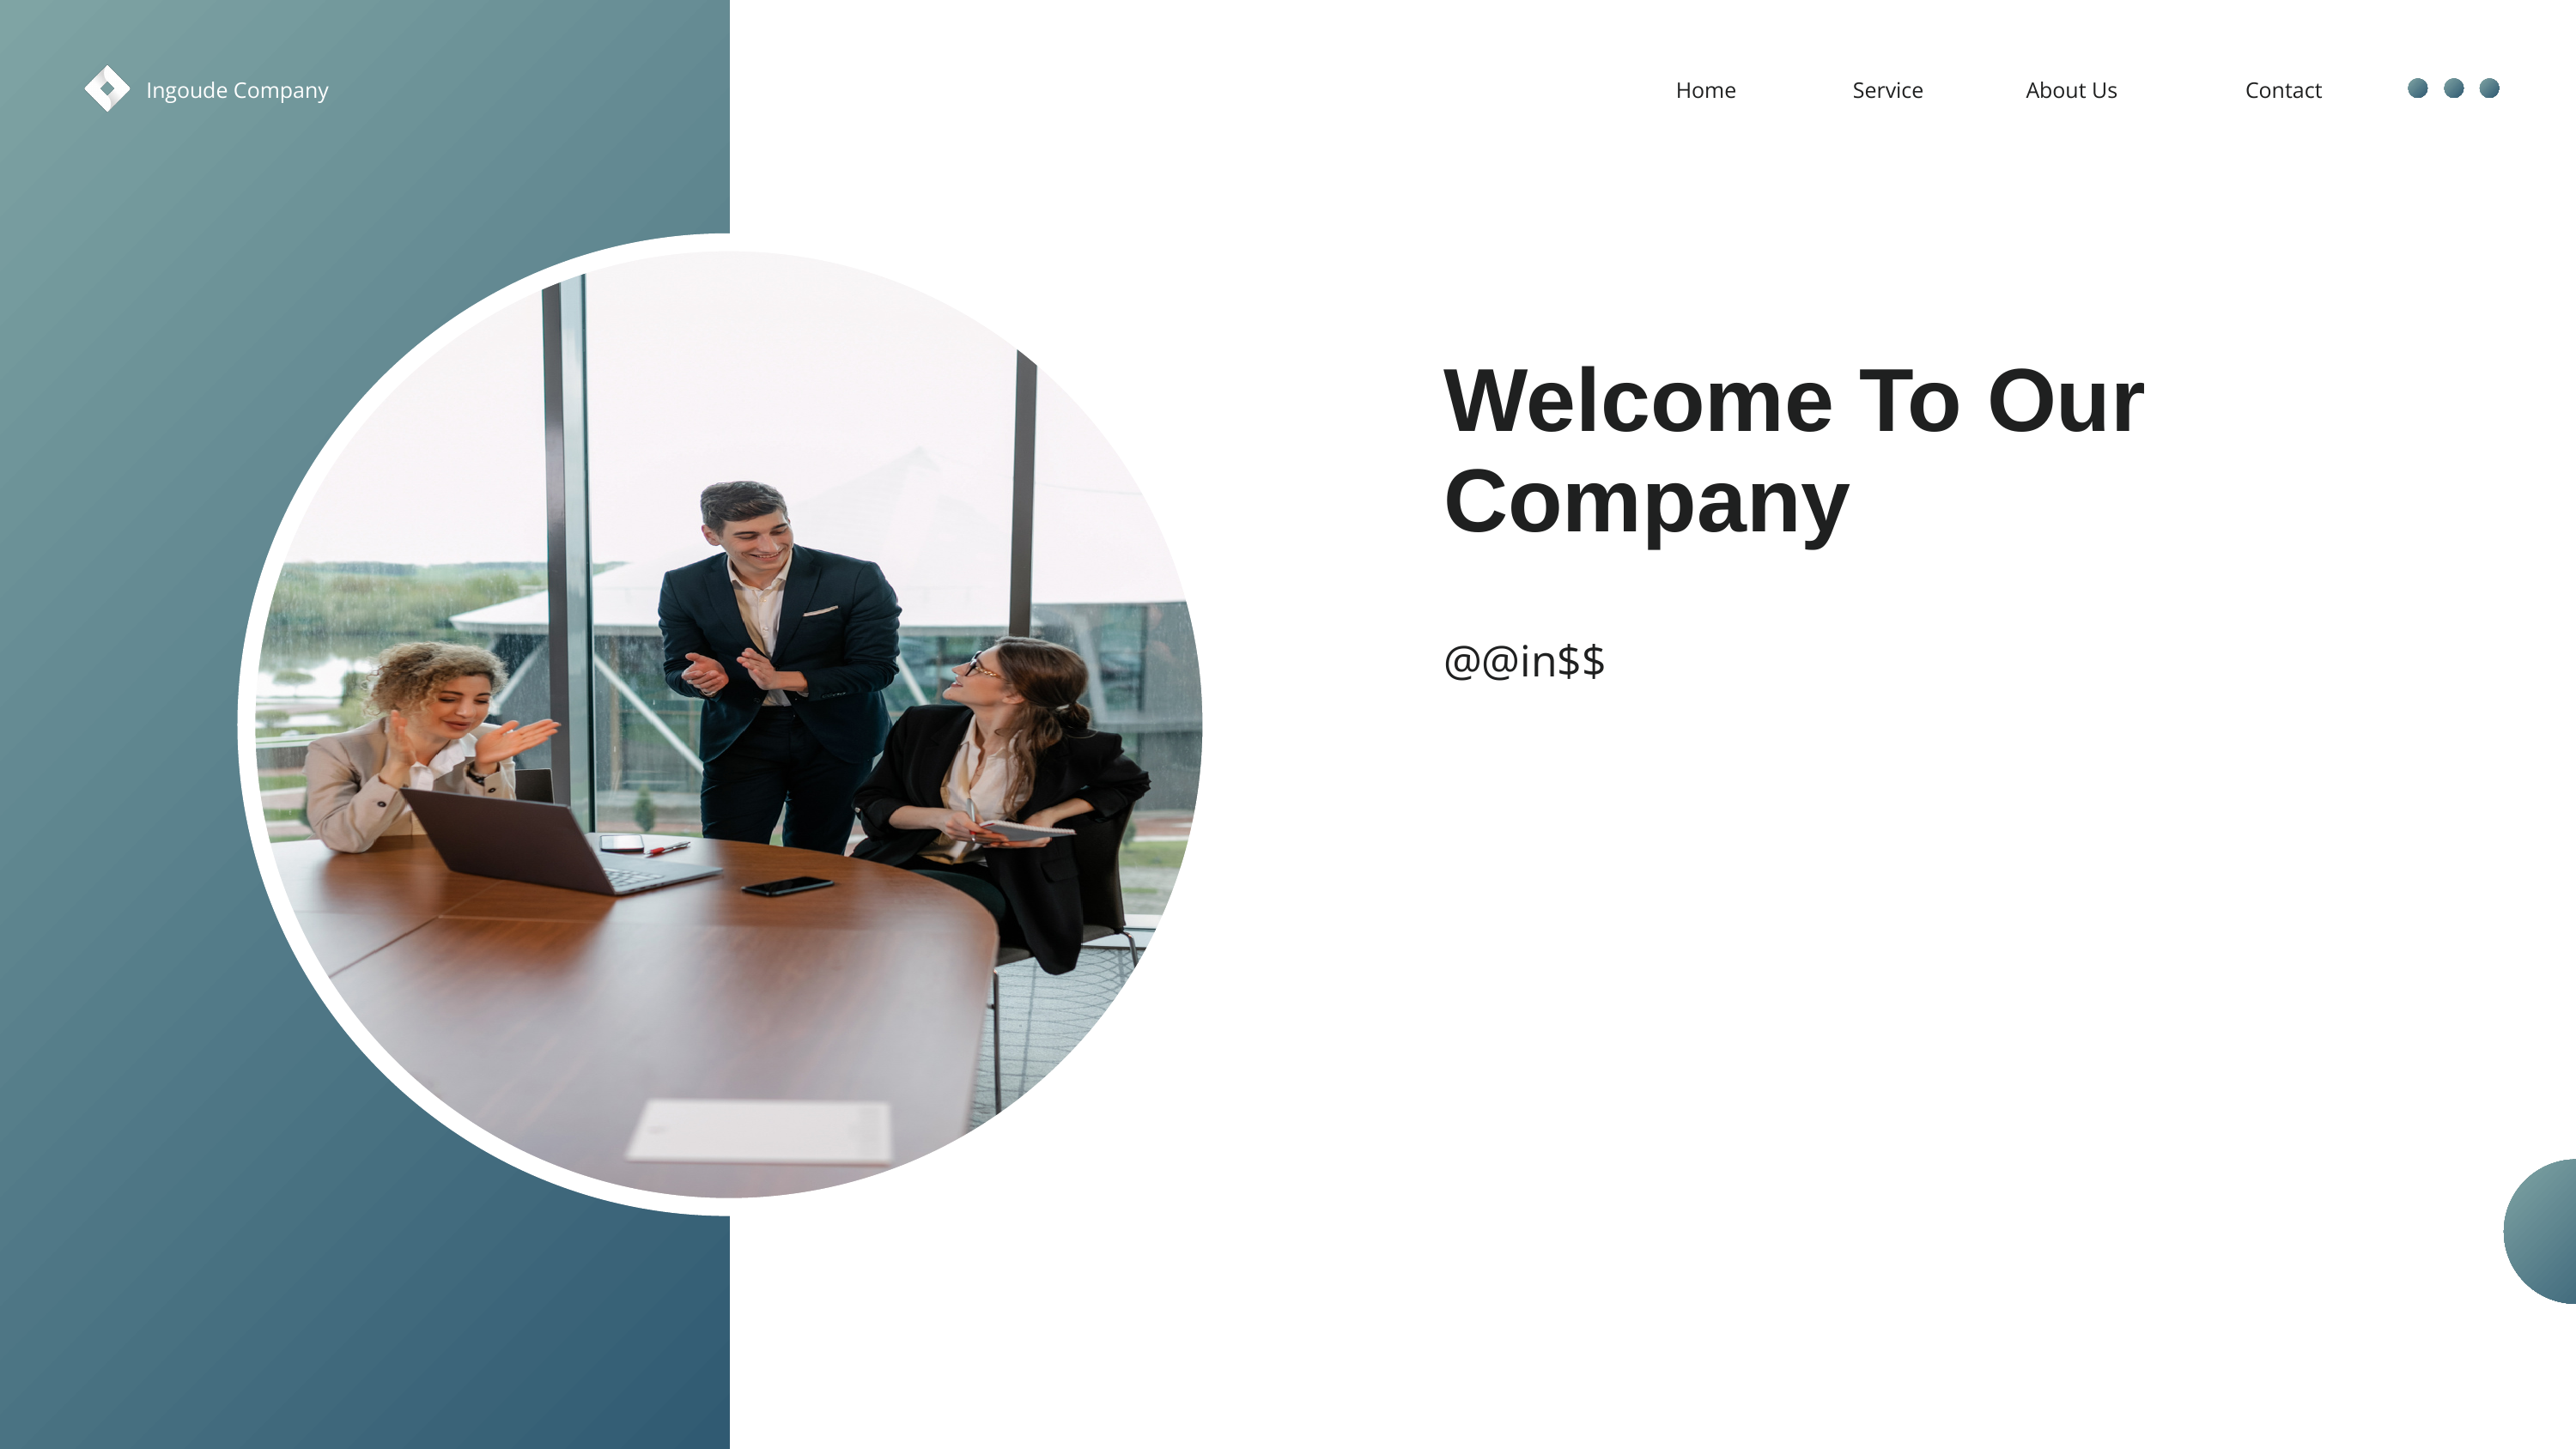

Ingoude Company
Home
Service
About Us
Contact

Welcome To Our Company
@@in$$